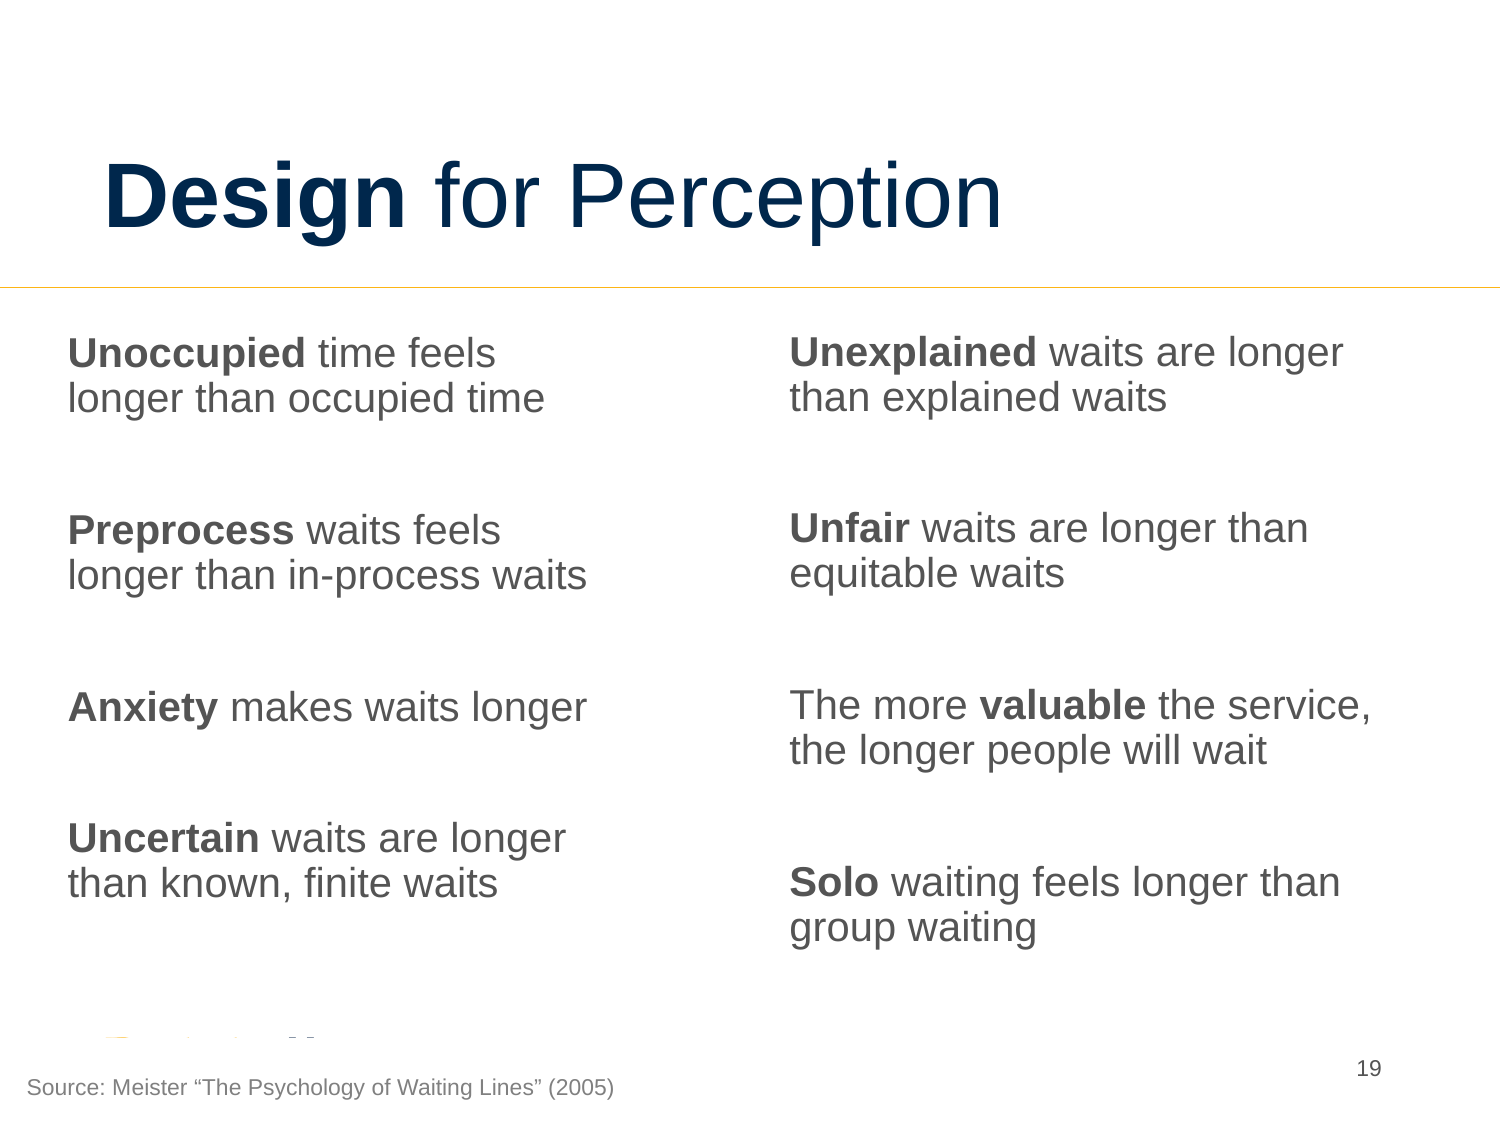

# Design for Perception
Unexplained waits are longer than explained waits

Unfair waits are longer than equitable waits

The more valuable the service, the longer people will wait

Solo waiting feels longer than group waiting

Unoccupied time feels longer than occupied time

Preprocess waits feels longer than in-process waits

Anxiety makes waits longer

Uncertain waits are longer than known, finite waits

Source: Meister “The Psychology of Waiting Lines” (2005)
19